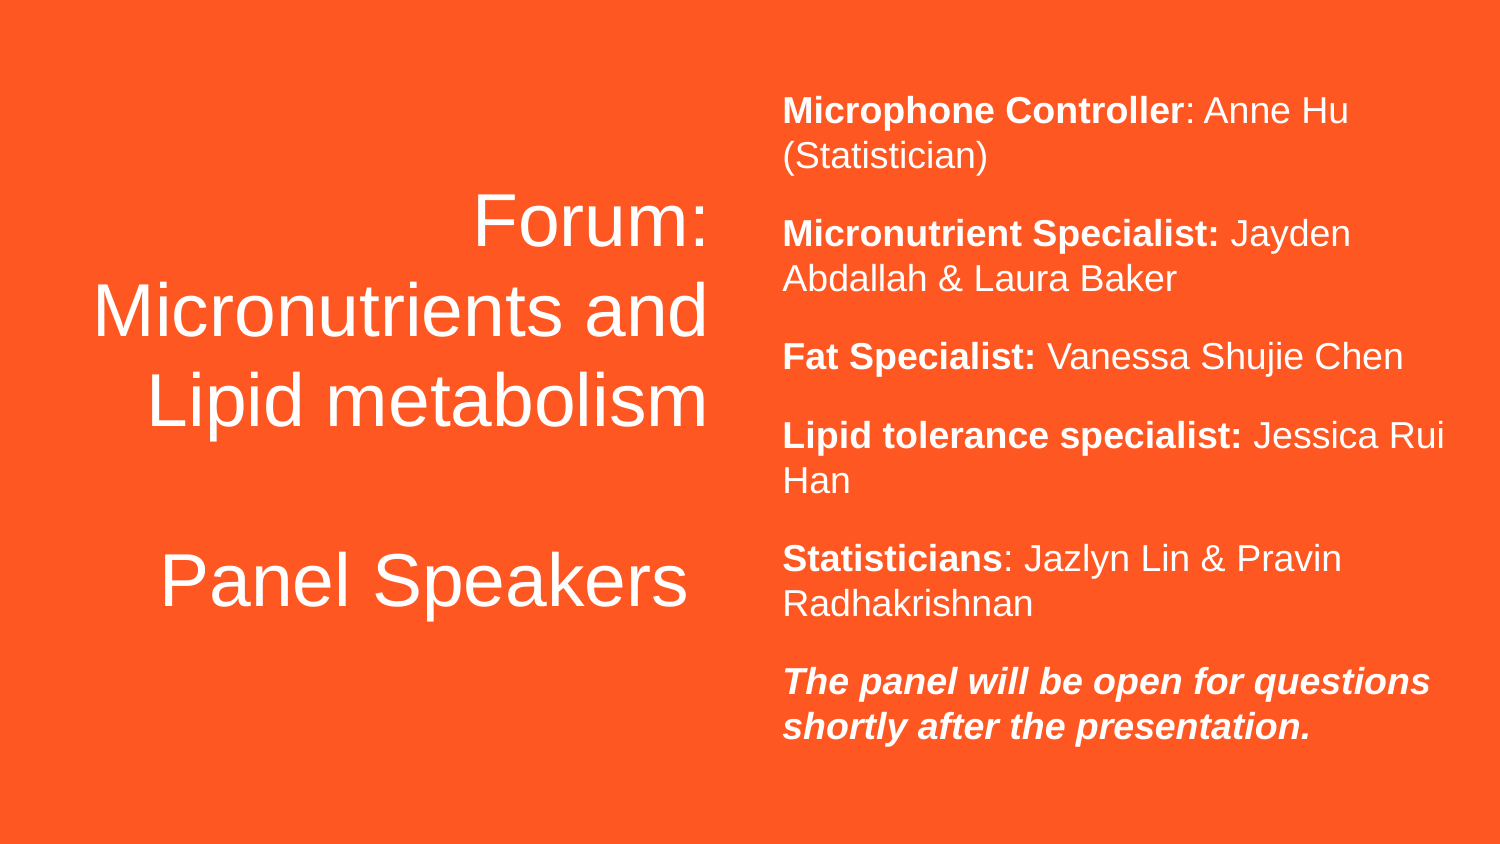

# Forum: Micronutrients and Lipid metabolism

Panel Speakers
Microphone Controller: Anne Hu (Statistician)
Micronutrient Specialist: Jayden Abdallah & Laura Baker
Fat Specialist: Vanessa Shujie Chen
Lipid tolerance specialist: Jessica Rui Han
Statisticians: Jazlyn Lin & Pravin Radhakrishnan
The panel will be open for questions shortly after the presentation.